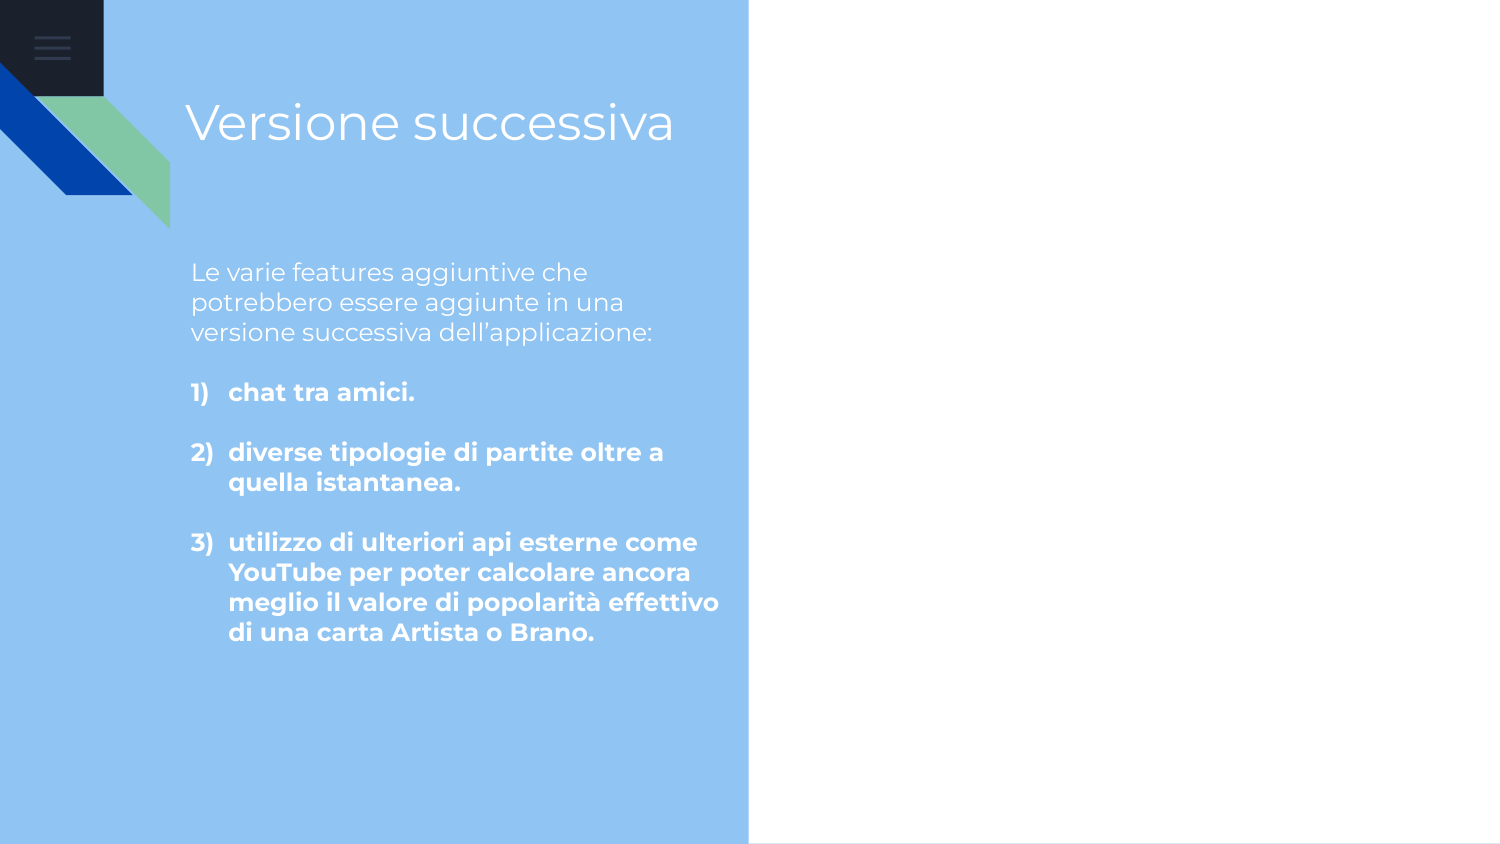

Versione successiva
Le varie features aggiuntive che potrebbero essere aggiunte in una versione successiva dell’applicazione:

chat tra amici.

diverse tipologie di partite oltre a quella istantanea.

utilizzo di ulteriori api esterne come YouTube per poter calcolare ancora meglio il valore di popolarità effettivo di una carta Artista o Brano.